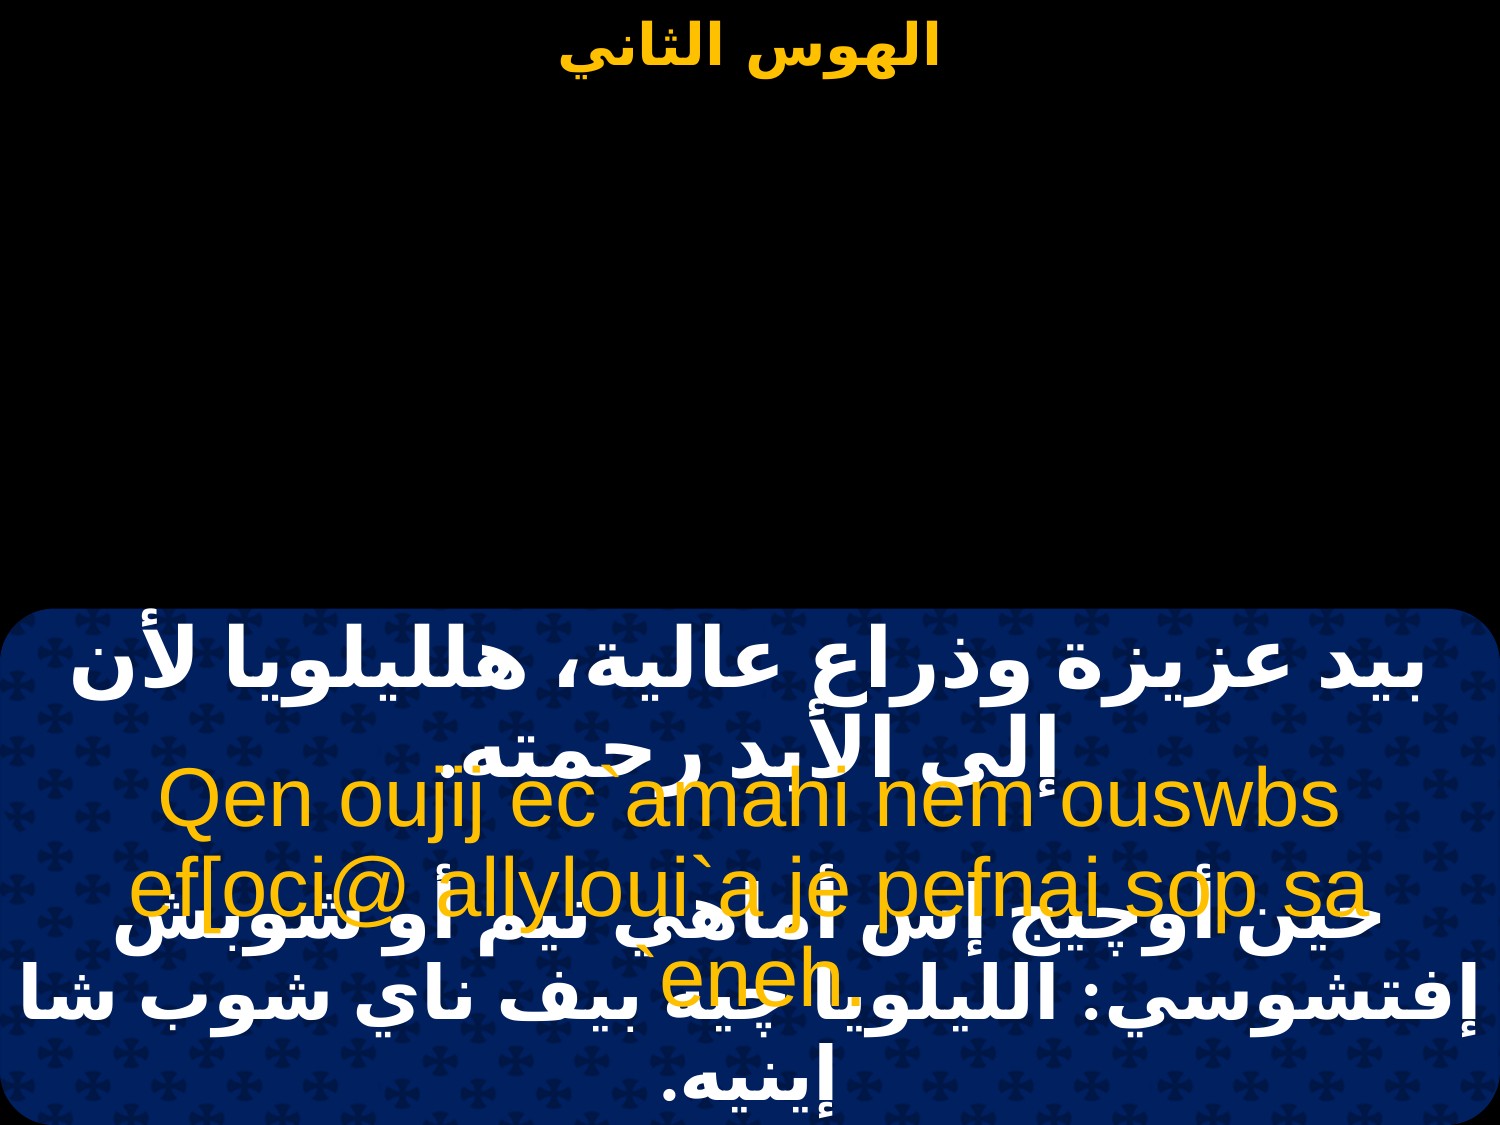

#
بيد عزيزة وذراع عالية، هلليلويا لأن إلى الأبد رحمته.
Qen oujij ec`amahi nem ouswbs ef[oci@ allyloui`a je pefnai sop sa `eneh.
خين أوچيج إس أماهي نيم أو شوبش إفتشوسي: الليلويا چيه بيف ناي شوب شا إينيه.